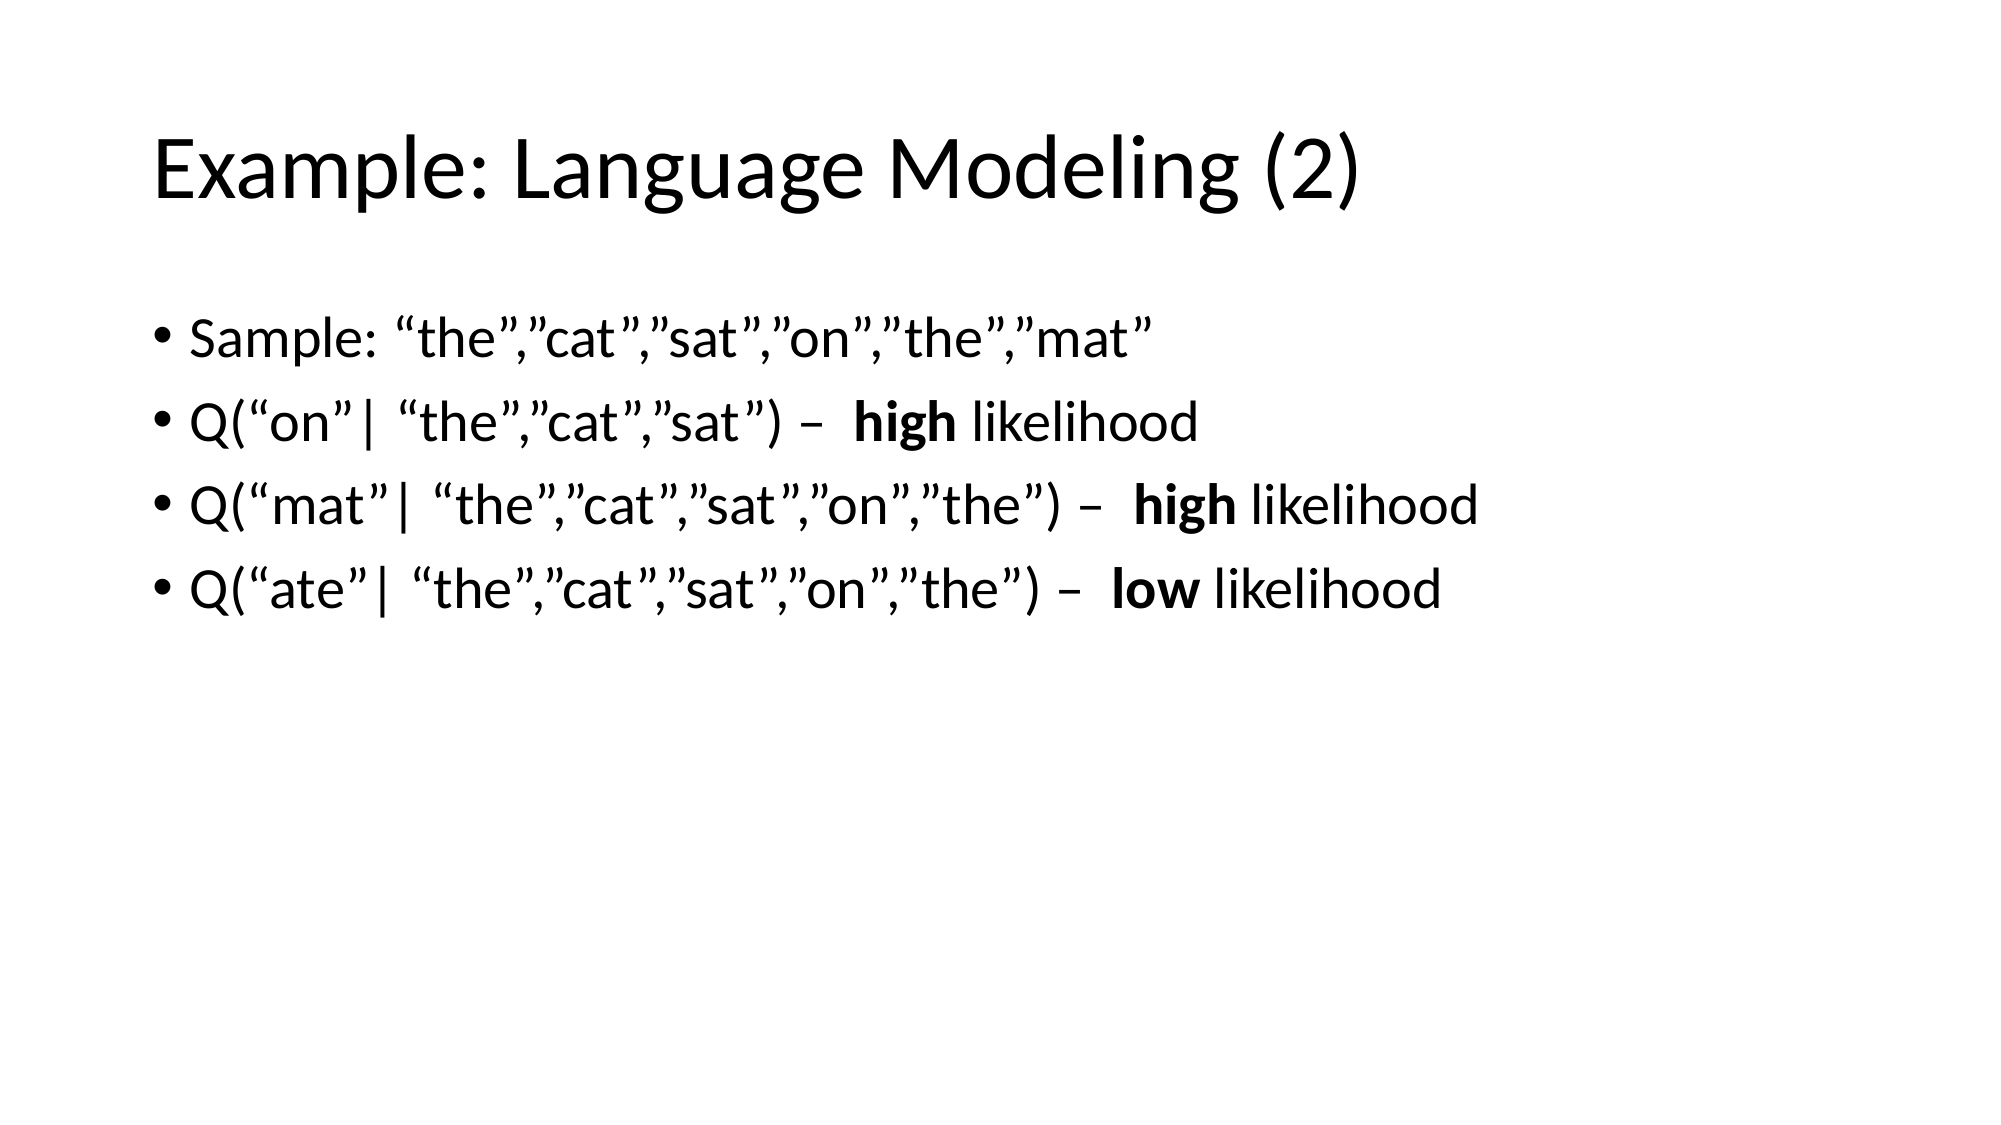

# Example: Language Modeling (2)
Sample: “the”,”cat”,”sat”,”on”,”the”,”mat”
Q(“on”| “the”,”cat”,”sat”) –  high likelihood
Q(“mat”| “the”,”cat”,”sat”,”on”,”the”) –  high likelihood
Q(“ate”| “the”,”cat”,”sat”,”on”,”the”) –  low likelihood